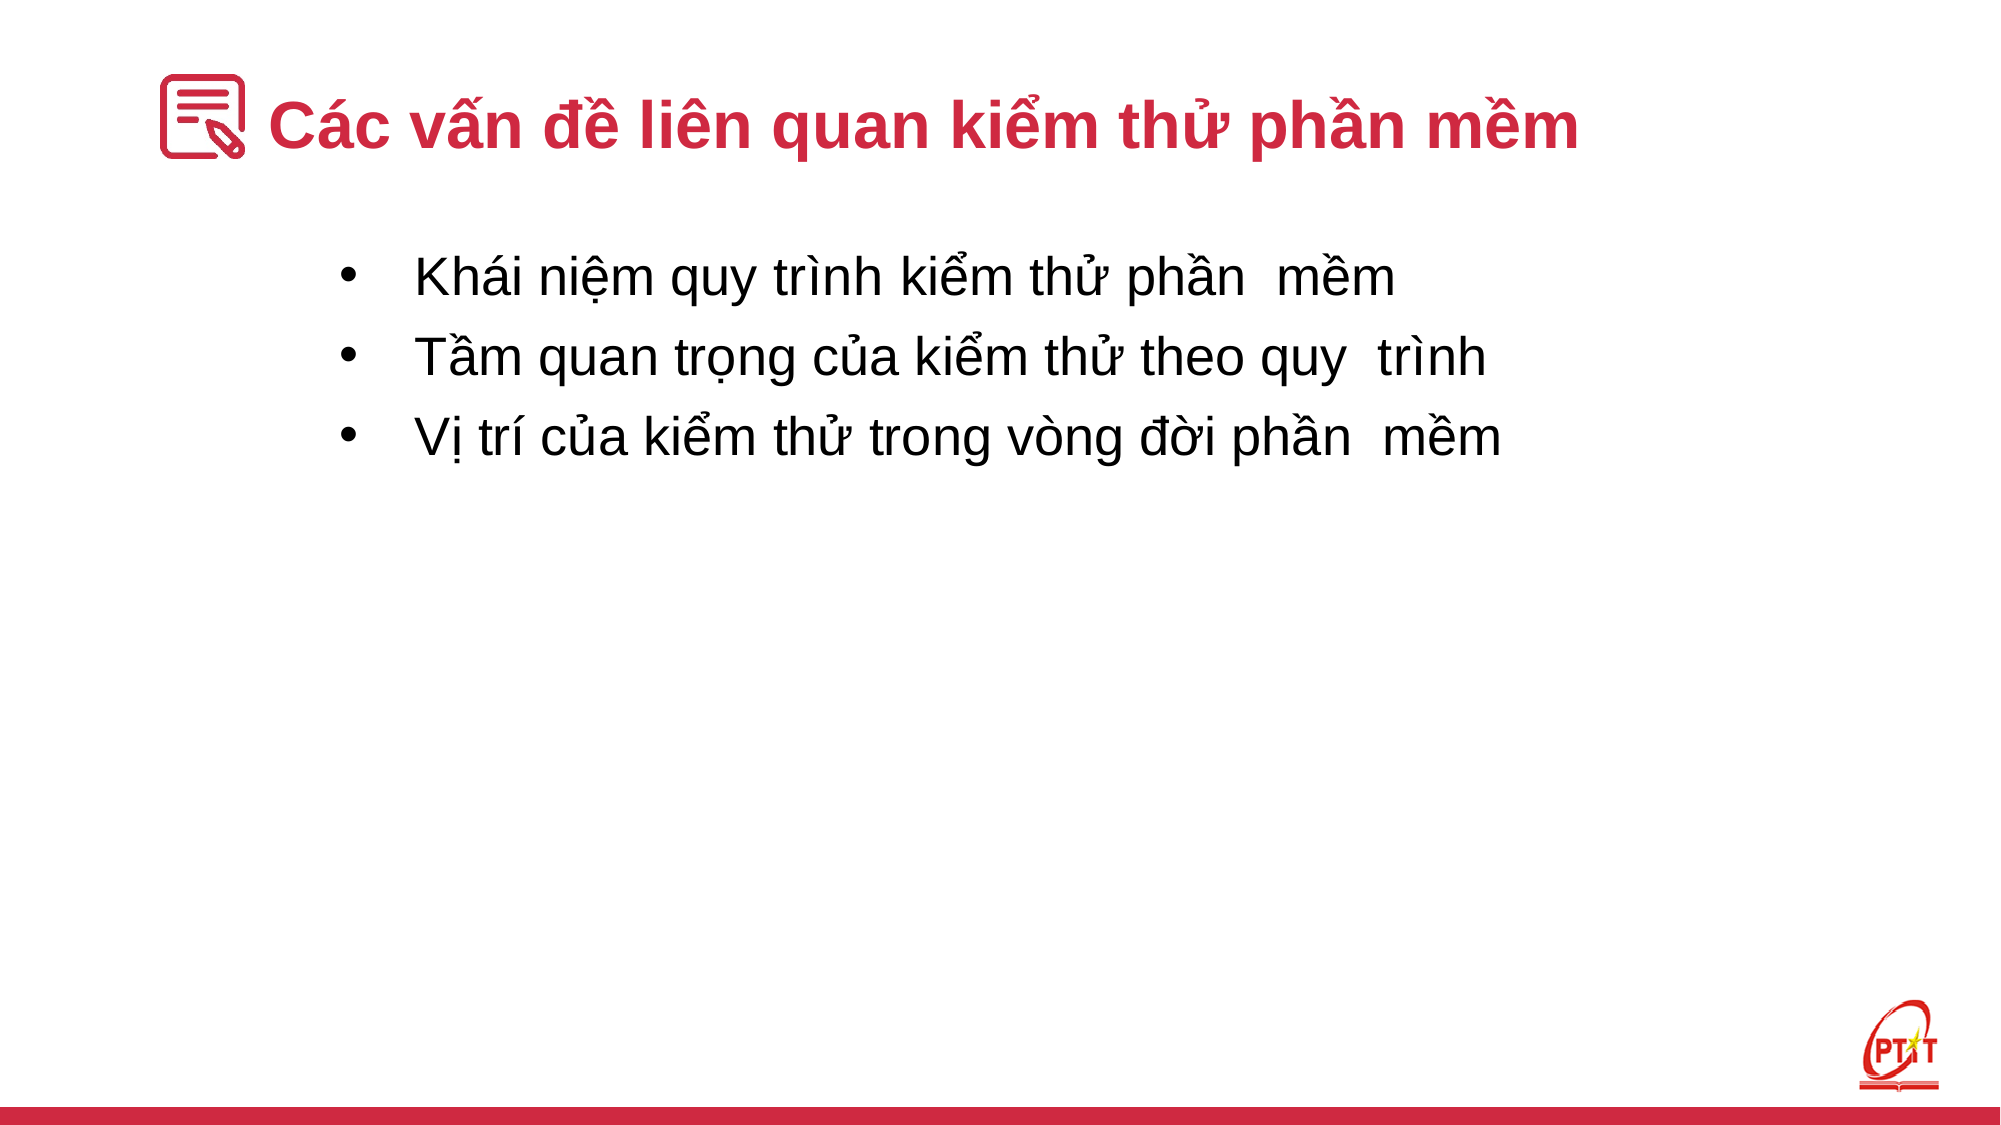

# Các vấn đề liên quan kiểm thử phần mềm
Khái niệm quy trình kiểm thử phần  mềm
Tầm quan trọng của kiểm thử theo quy  trình
Vị trí của kiểm thử trong vòng đời phần  mềm